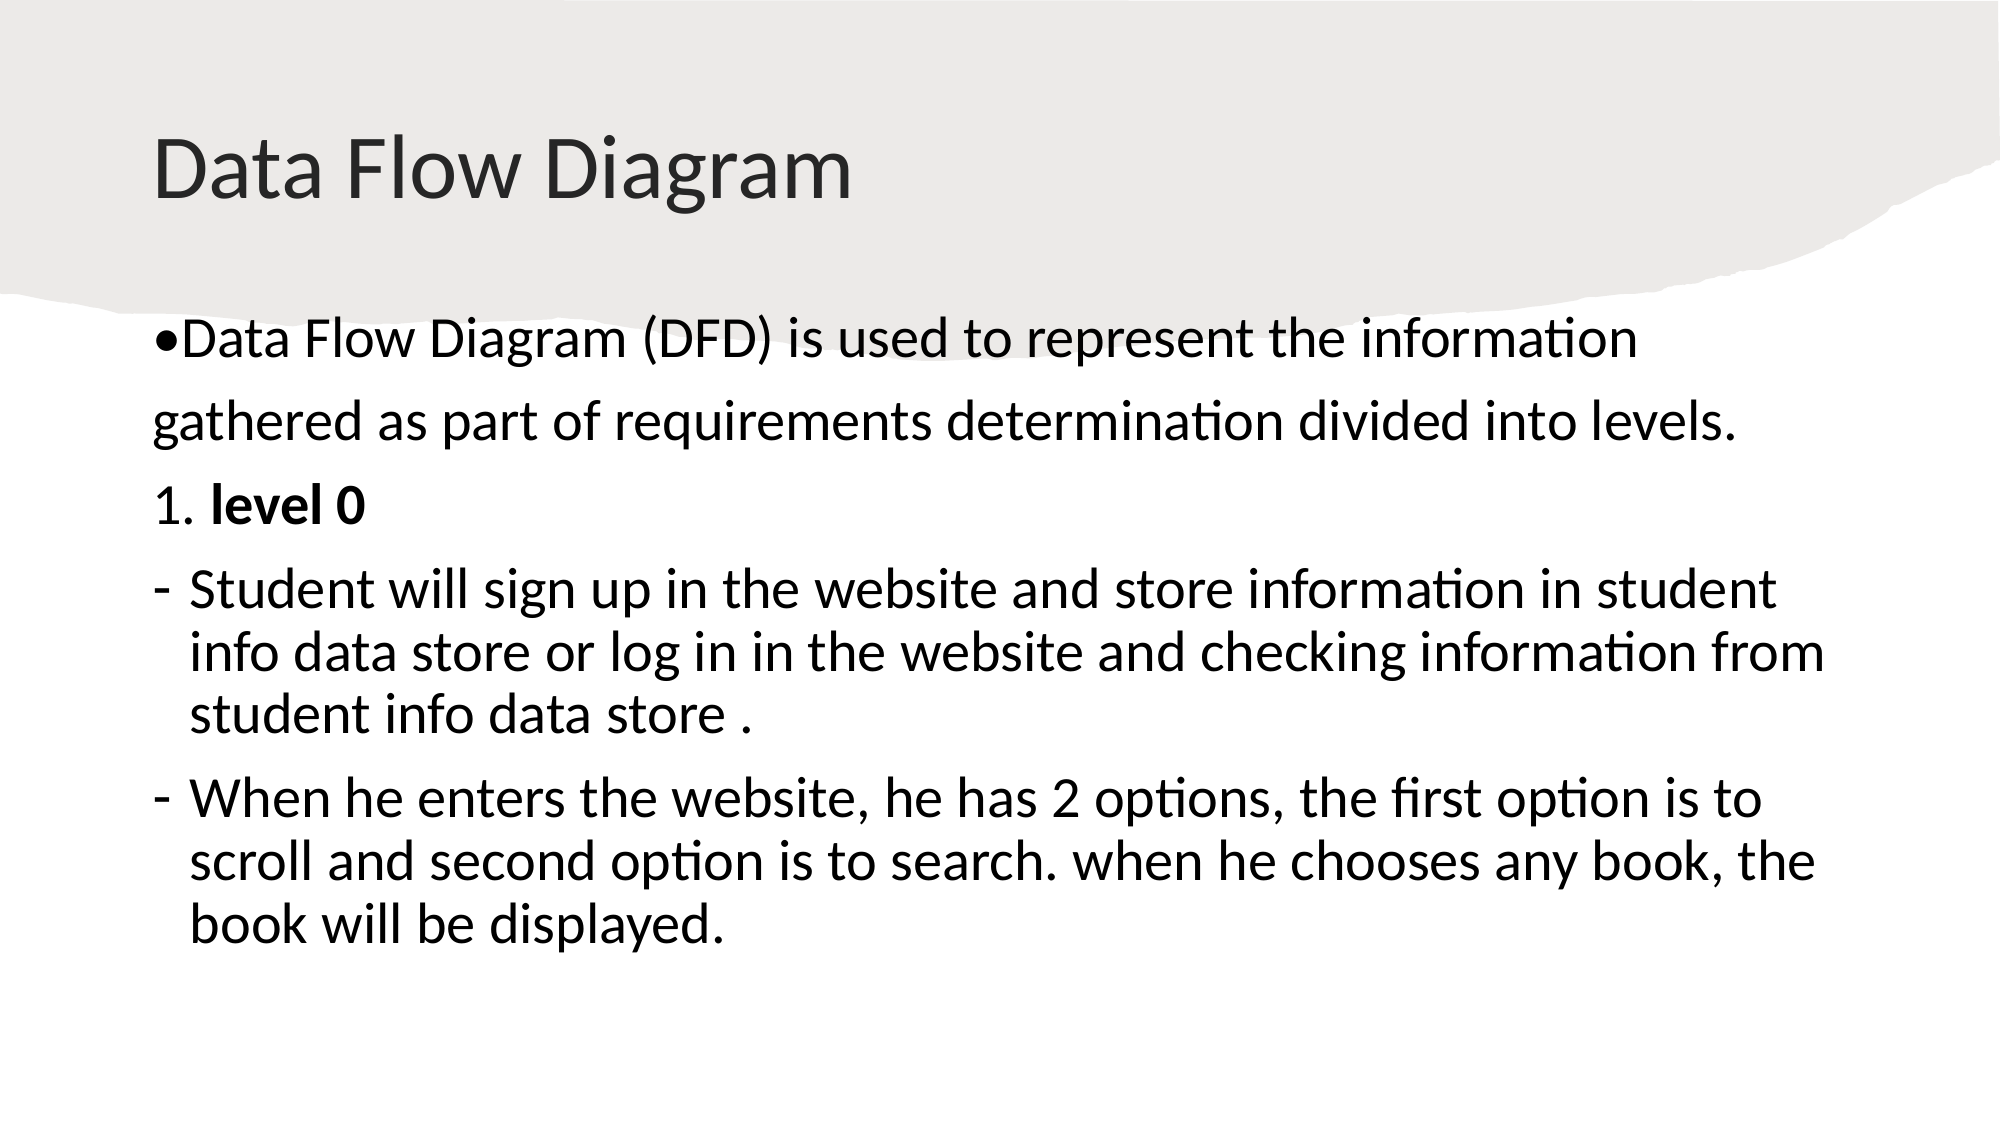

# Data Flow Diagram
•Data Flow Diagram (DFD) is used to represent the information
gathered as part of requirements determination divided into levels.
1. level 0
Student will sign up in the website and store information in student info data store or log in in the website and checking information from student info data store .
When he enters the website, he has 2 options, the first option is to scroll and second option is to search. when he chooses any book, the book will be displayed.